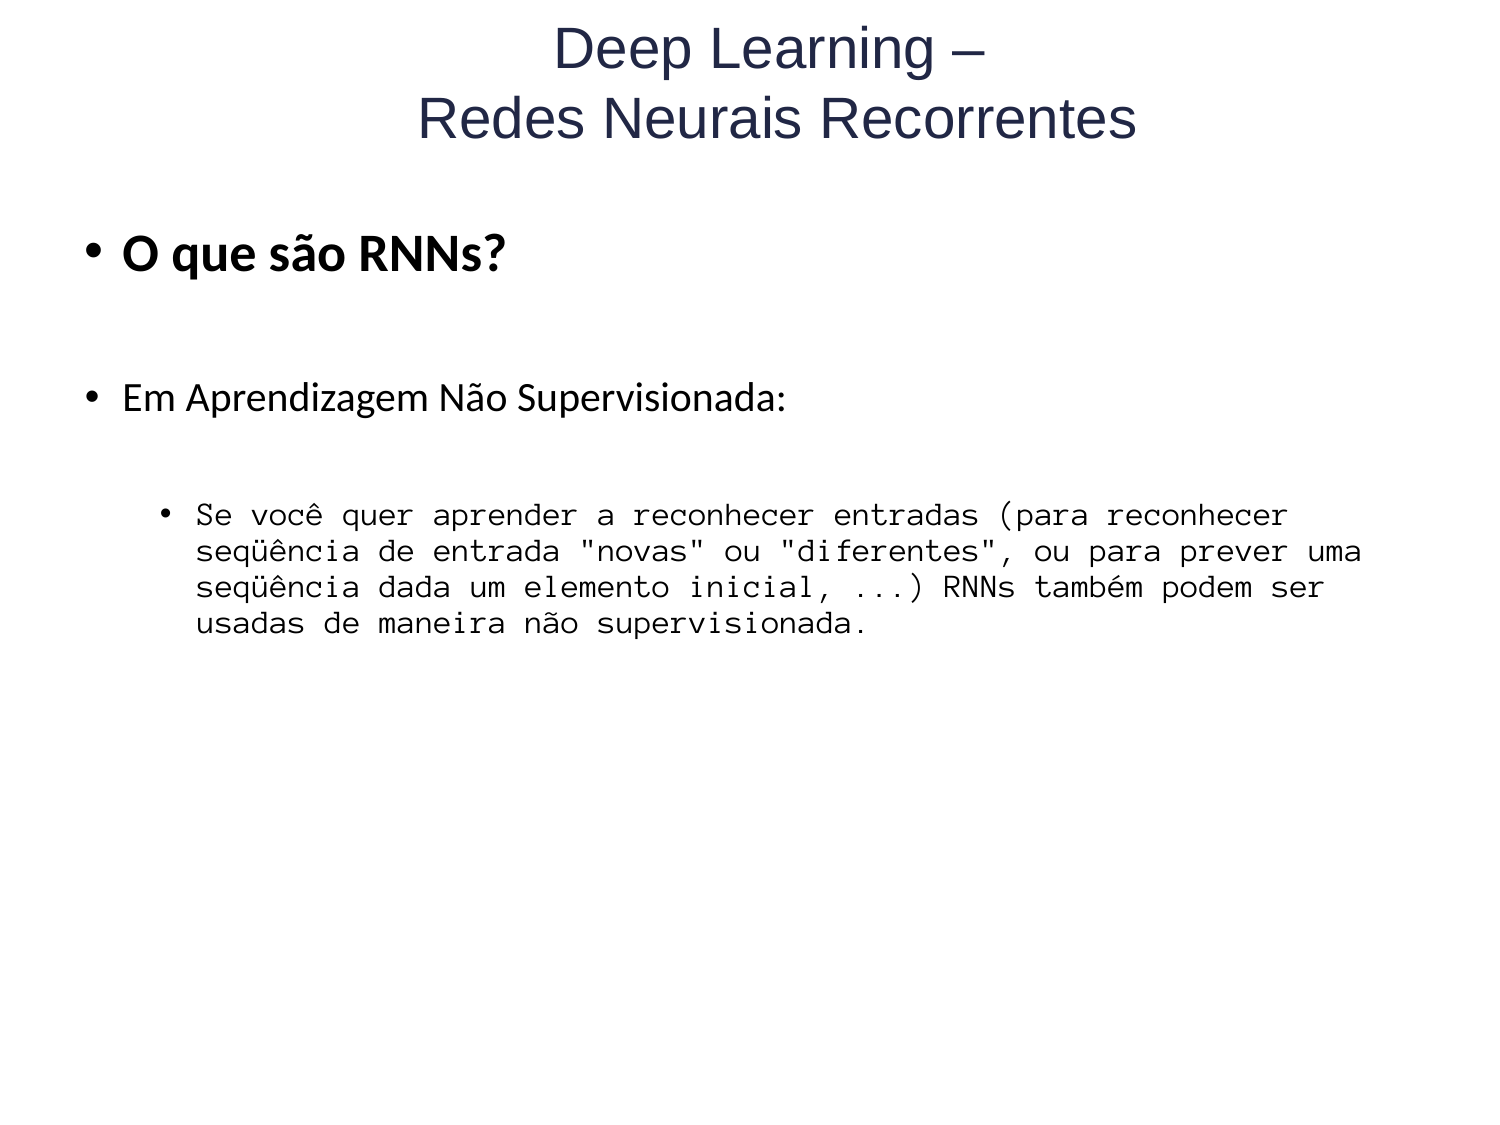

# Deep Learning – Redes Neurais Recorrentes
O que são RNNs?

Em Aprendizagem Não Supervisionada:

Se você quer aprender a reconhecer entradas (para reconhecer seqüência de entrada "novas" ou "diferentes", ou para prever uma seqüência dada um elemento inicial, ...) RNNs também podem ser usadas de maneira não supervisionada.